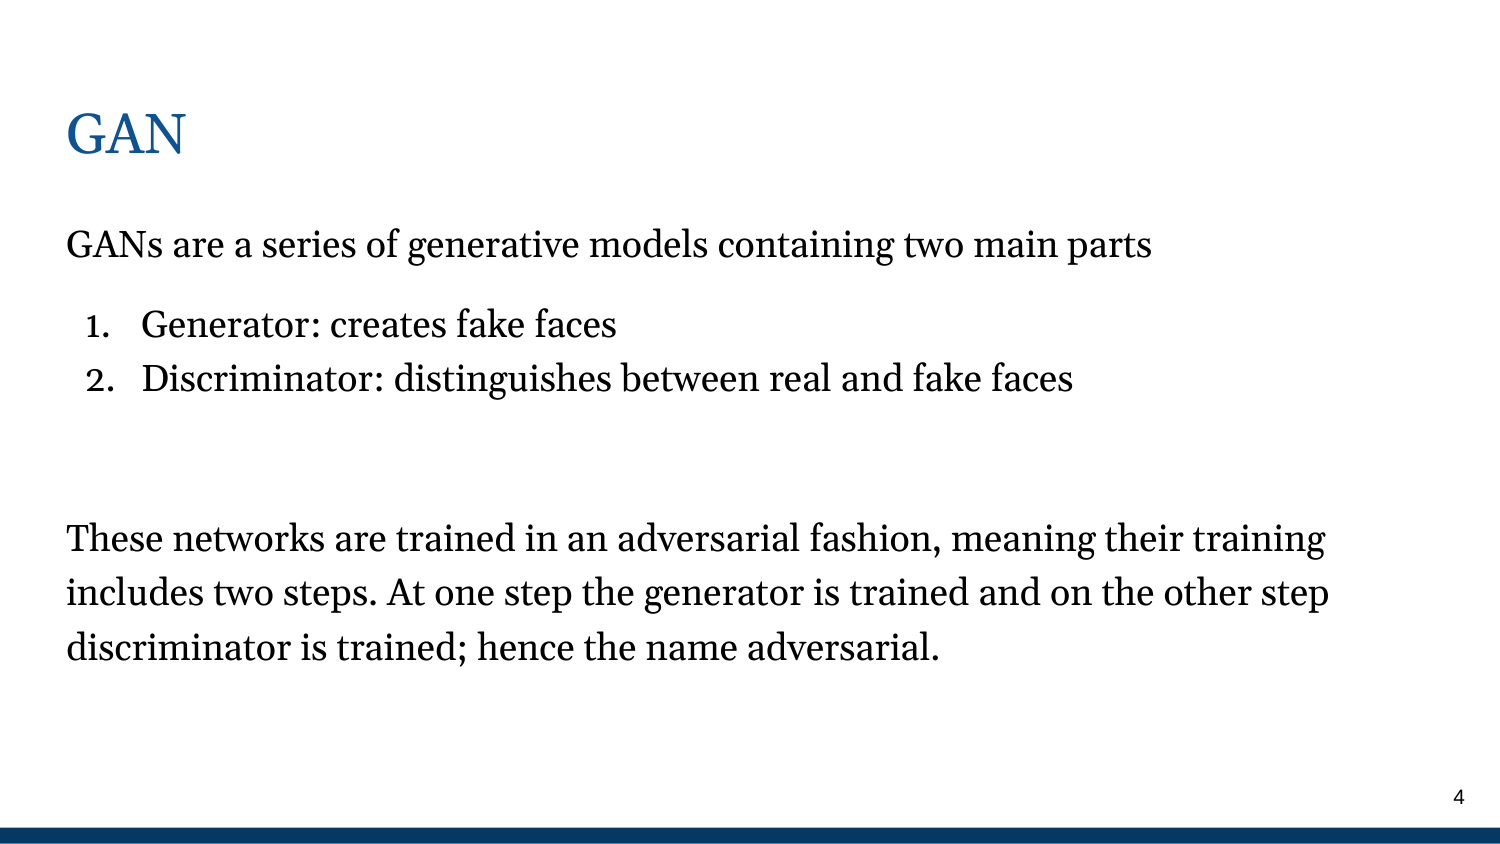

# GAN
GANs are a series of generative models containing two main parts
Generator: creates fake faces
Discriminator: distinguishes between real and fake faces

These networks are trained in an adversarial fashion, meaning their training includes two steps. At one step the generator is trained and on the other step discriminator is trained; hence the name adversarial.

4